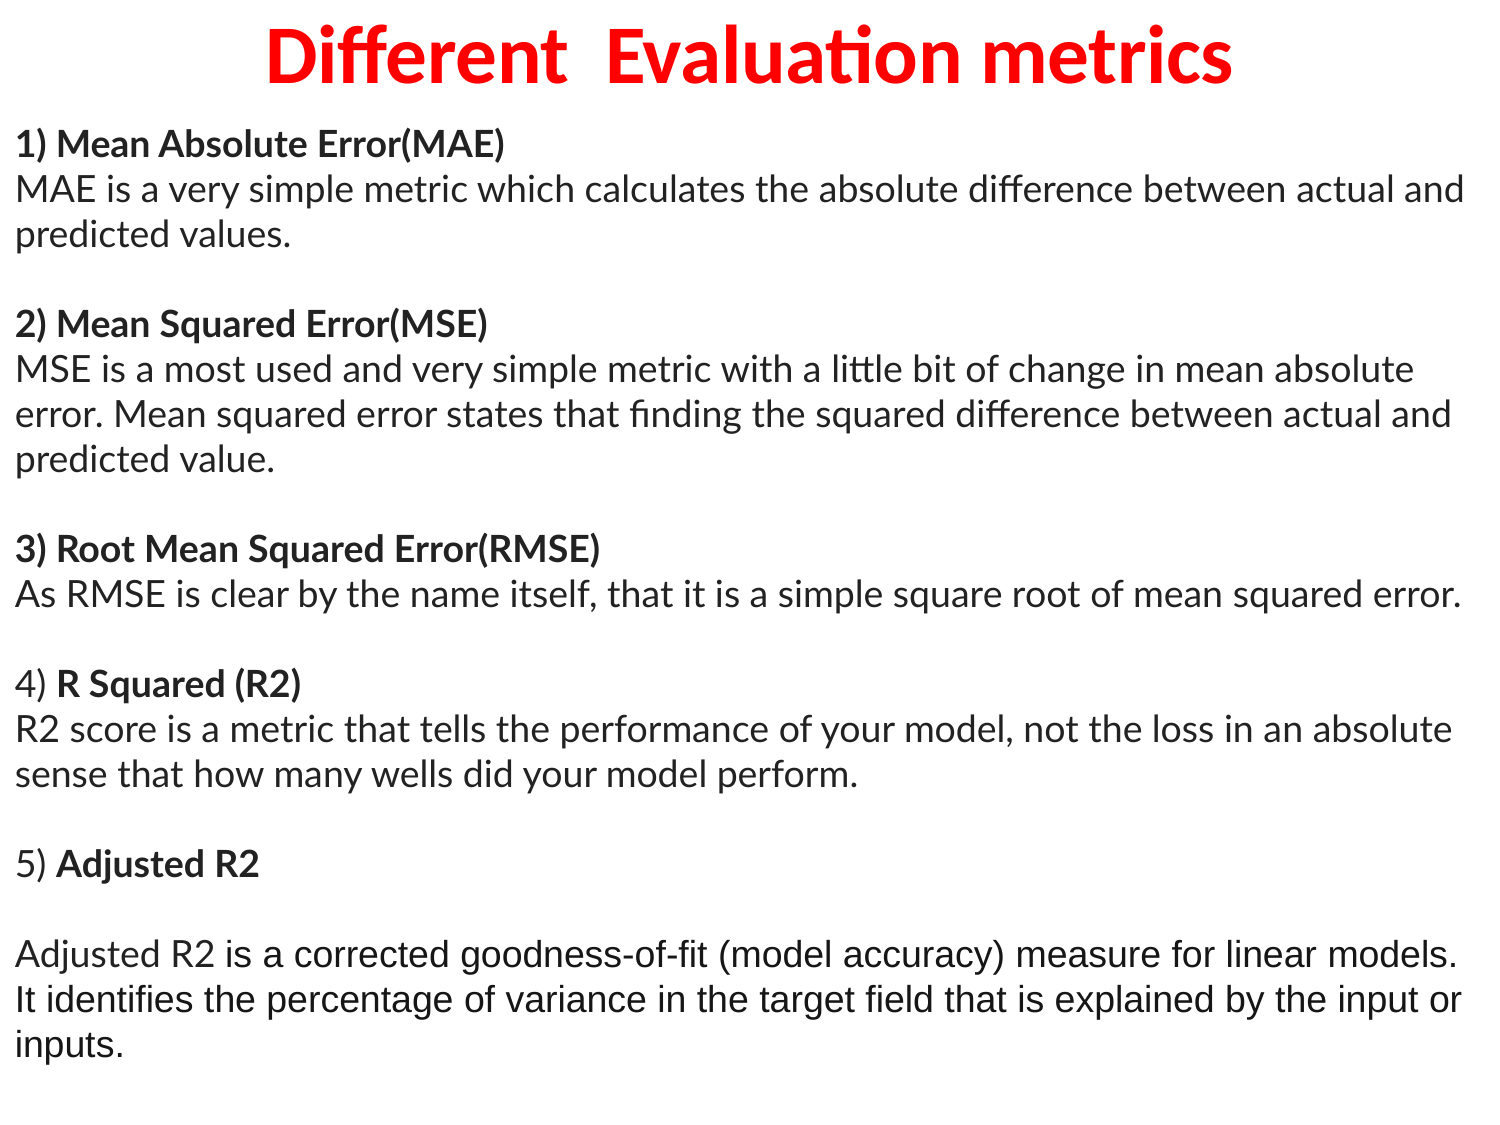

# Different  Evaluation metrics
1) Mean Absolute Error(MAE)
MAE is a very simple metric which calculates the absolute difference between actual and predicted values.

2) Mean Squared Error(MSE)
MSE is a most used and very simple metric with a little bit of change in mean absolute error. Mean squared error states that finding the squared difference between actual and predicted value.

3) Root Mean Squared Error(RMSE)
As RMSE is clear by the name itself, that it is a simple square root of mean squared error.

4) R Squared (R2)
R2 score is a metric that tells the performance of your model, not the loss in an absolute sense that how many wells did your model perform.

5) Adjusted R2

Adjusted R2 is a corrected goodness-of-fit (model accuracy) measure for linear models. It identifies the percentage of variance in the target field that is explained by the input or inputs.